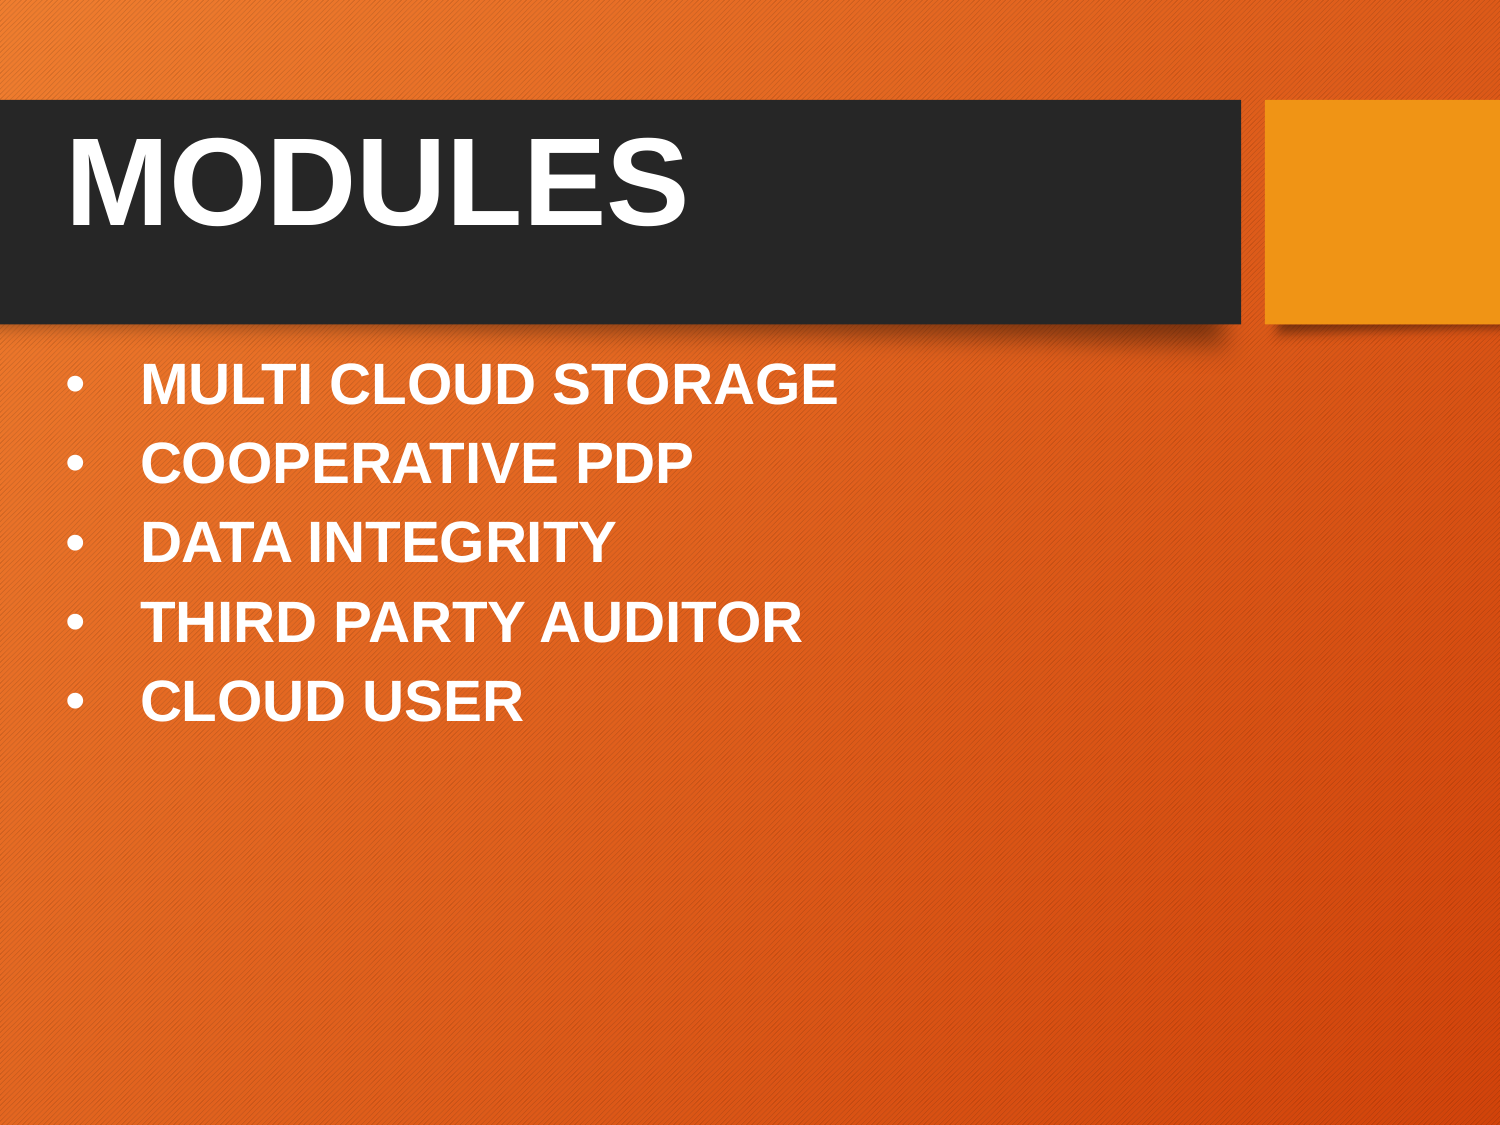

# MODULES
MULTI CLOUD STORAGE
COOPERATIVE PDP
DATA INTEGRITY
THIRD PARTY AUDITOR
CLOUD USER